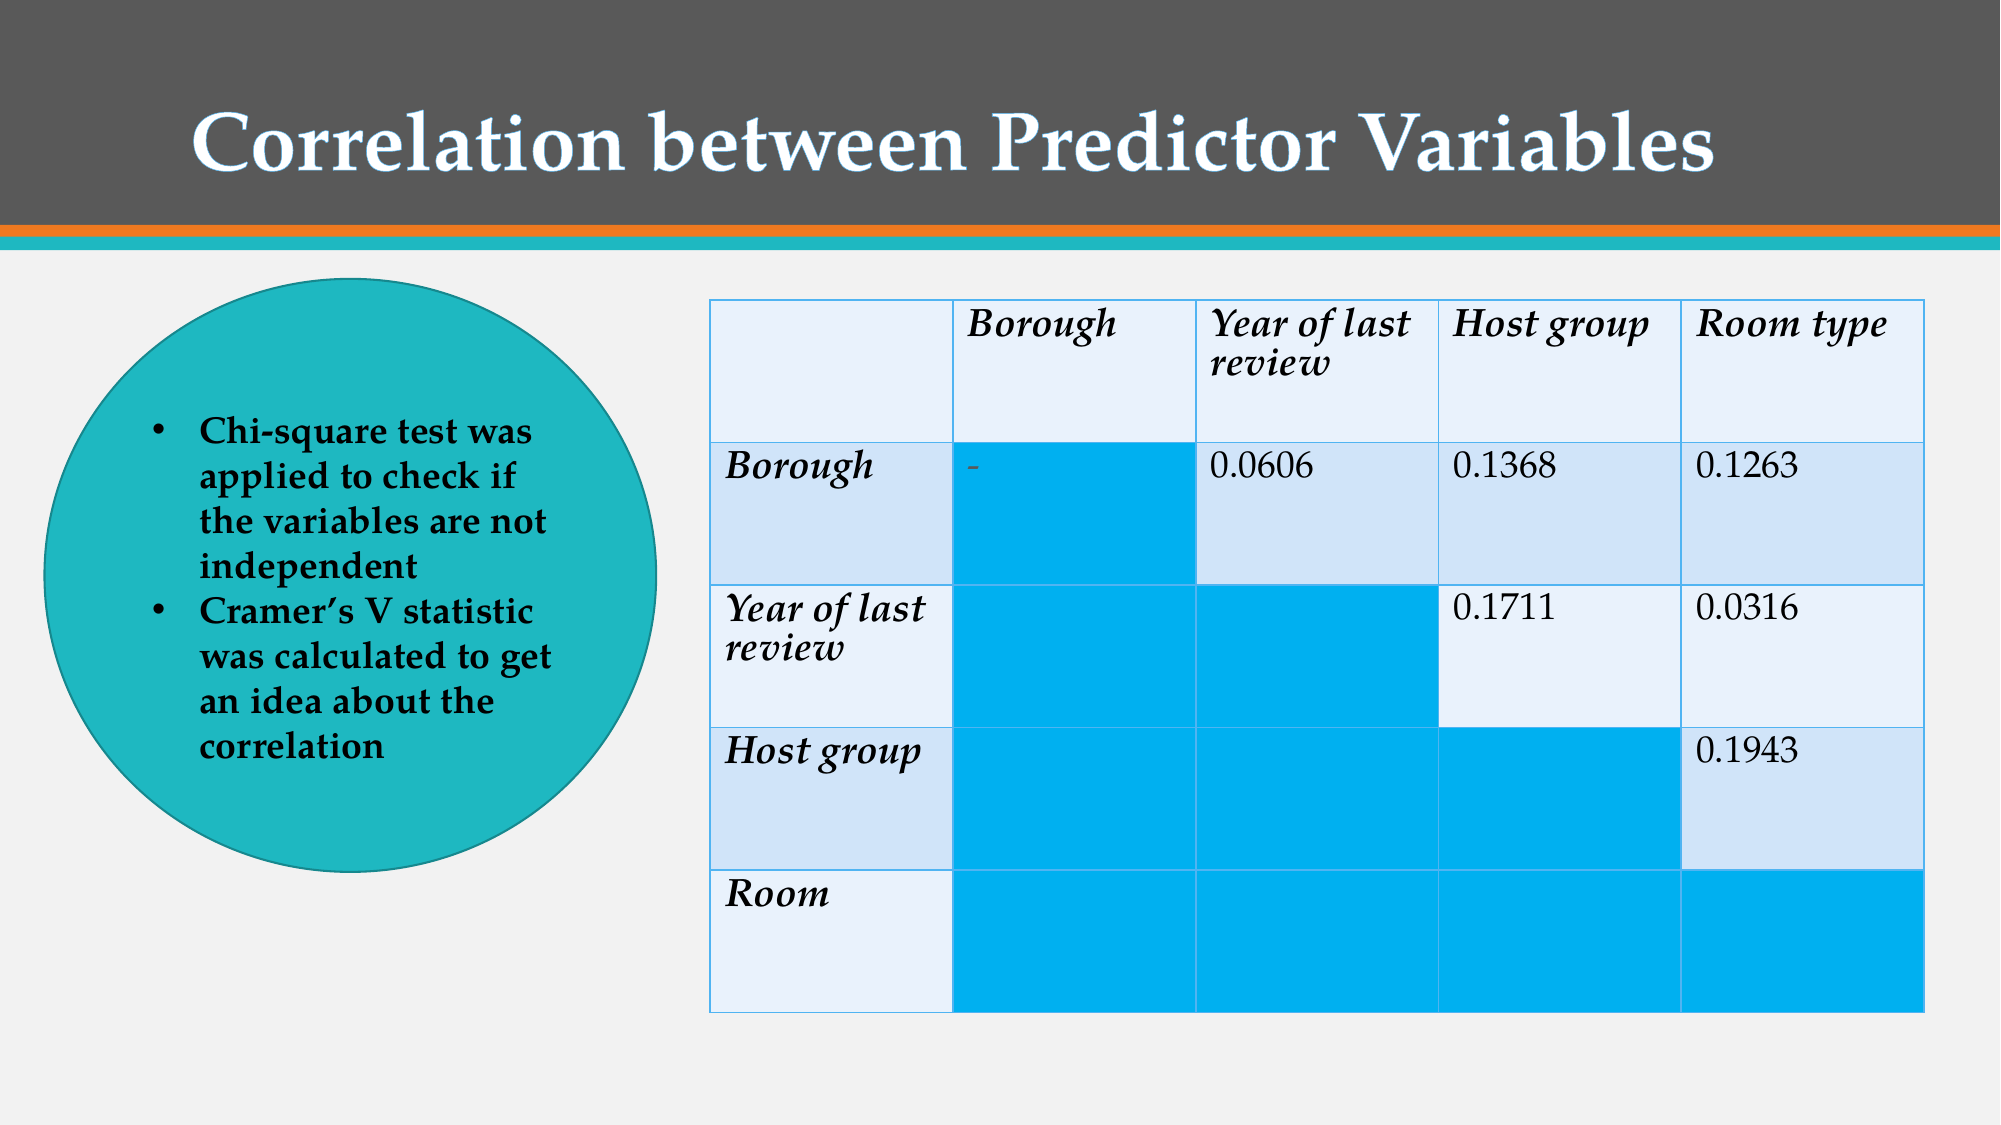

# Correlation between Predictor Variables

|  | Borough | Year of last review | Host group | Room type |
| --- | --- | --- | --- | --- |
| Borough | - | 0.0606 | 0.1368 | 0.1263 |
| Year of last review |  |  | 0.1711 | 0.0316 |
| Host group |  |  |  | 0.1943 |
| Room |  |  |  |  |

Chi-square test was applied to check if the variables are not independent
Cramer’s V statistic was calculated to get an idea about the correlation